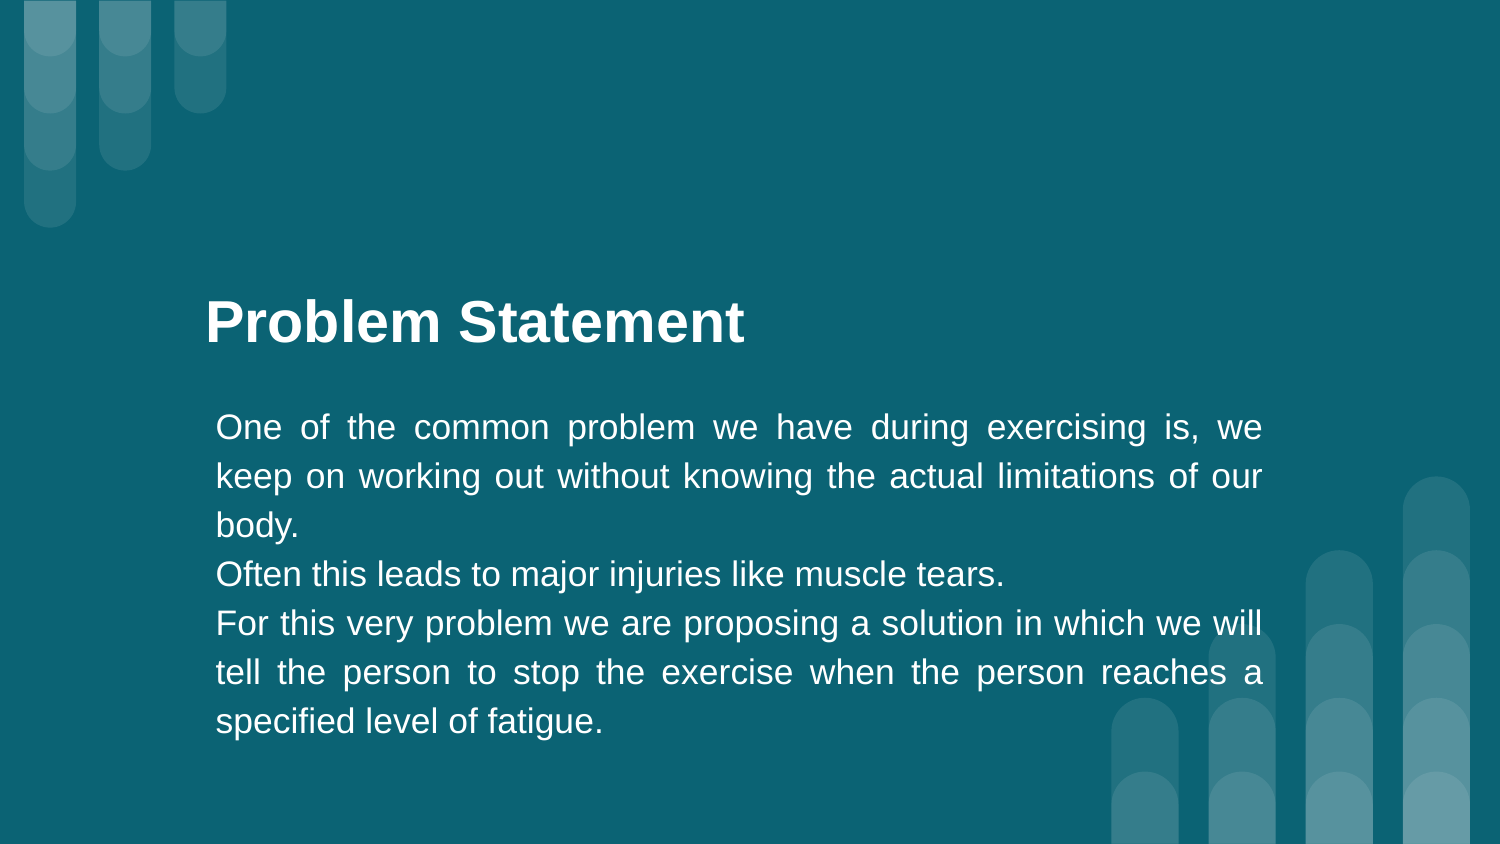

# Problem Statement
One of the common problem we have during exercising is, we keep on working out without knowing the actual limitations of our body.
Often this leads to major injuries like muscle tears.
For this very problem we are proposing a solution in which we will tell the person to stop the exercise when the person reaches a specified level of fatigue.